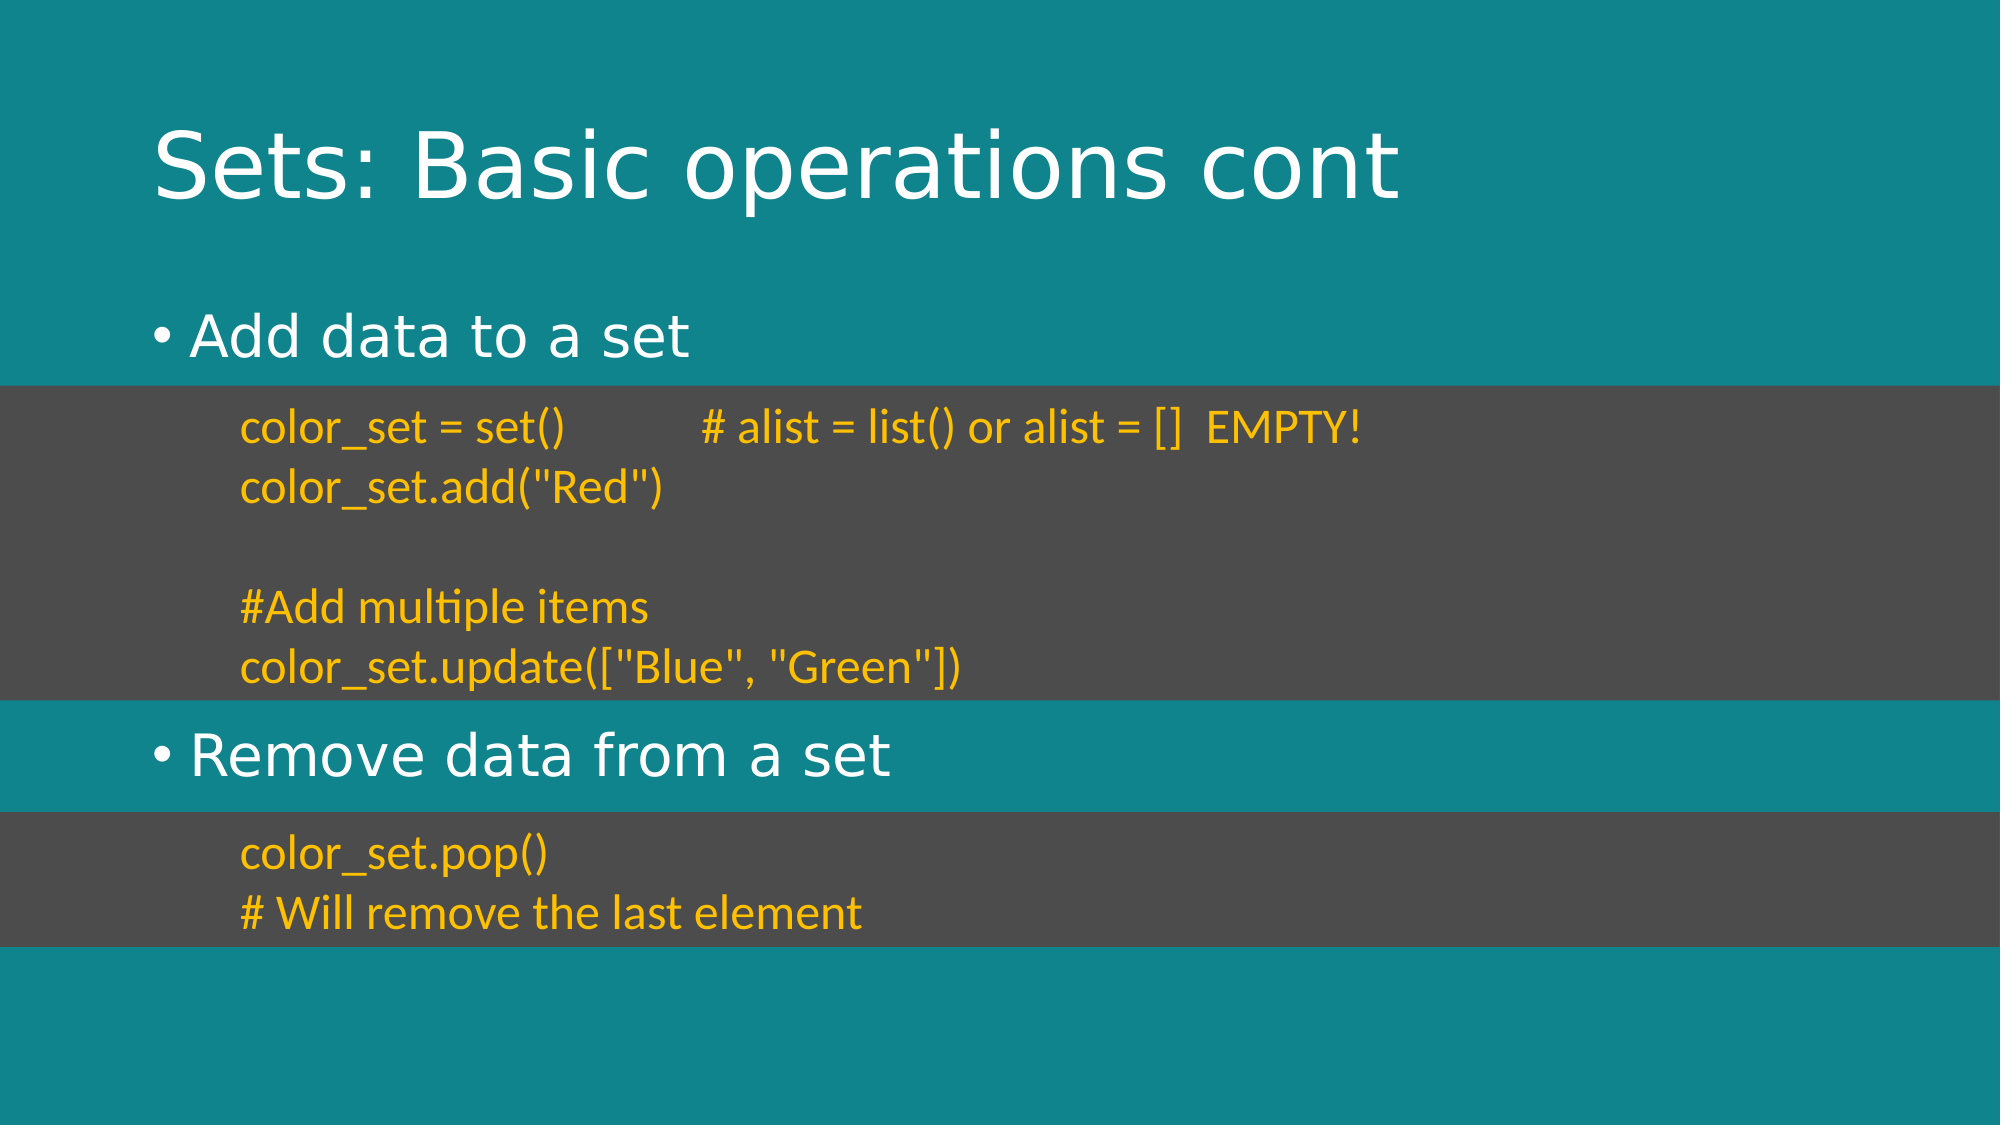

# Sets: Basic operations cont
Add data to a set

Remove data from a set
color_set = set()	 # alist = list() or alist = []  EMPTY!
color_set.add("Red")

#Add multiple items
color_set.update(["Blue", "Green"])
color_set.pop()
# Will remove the last element